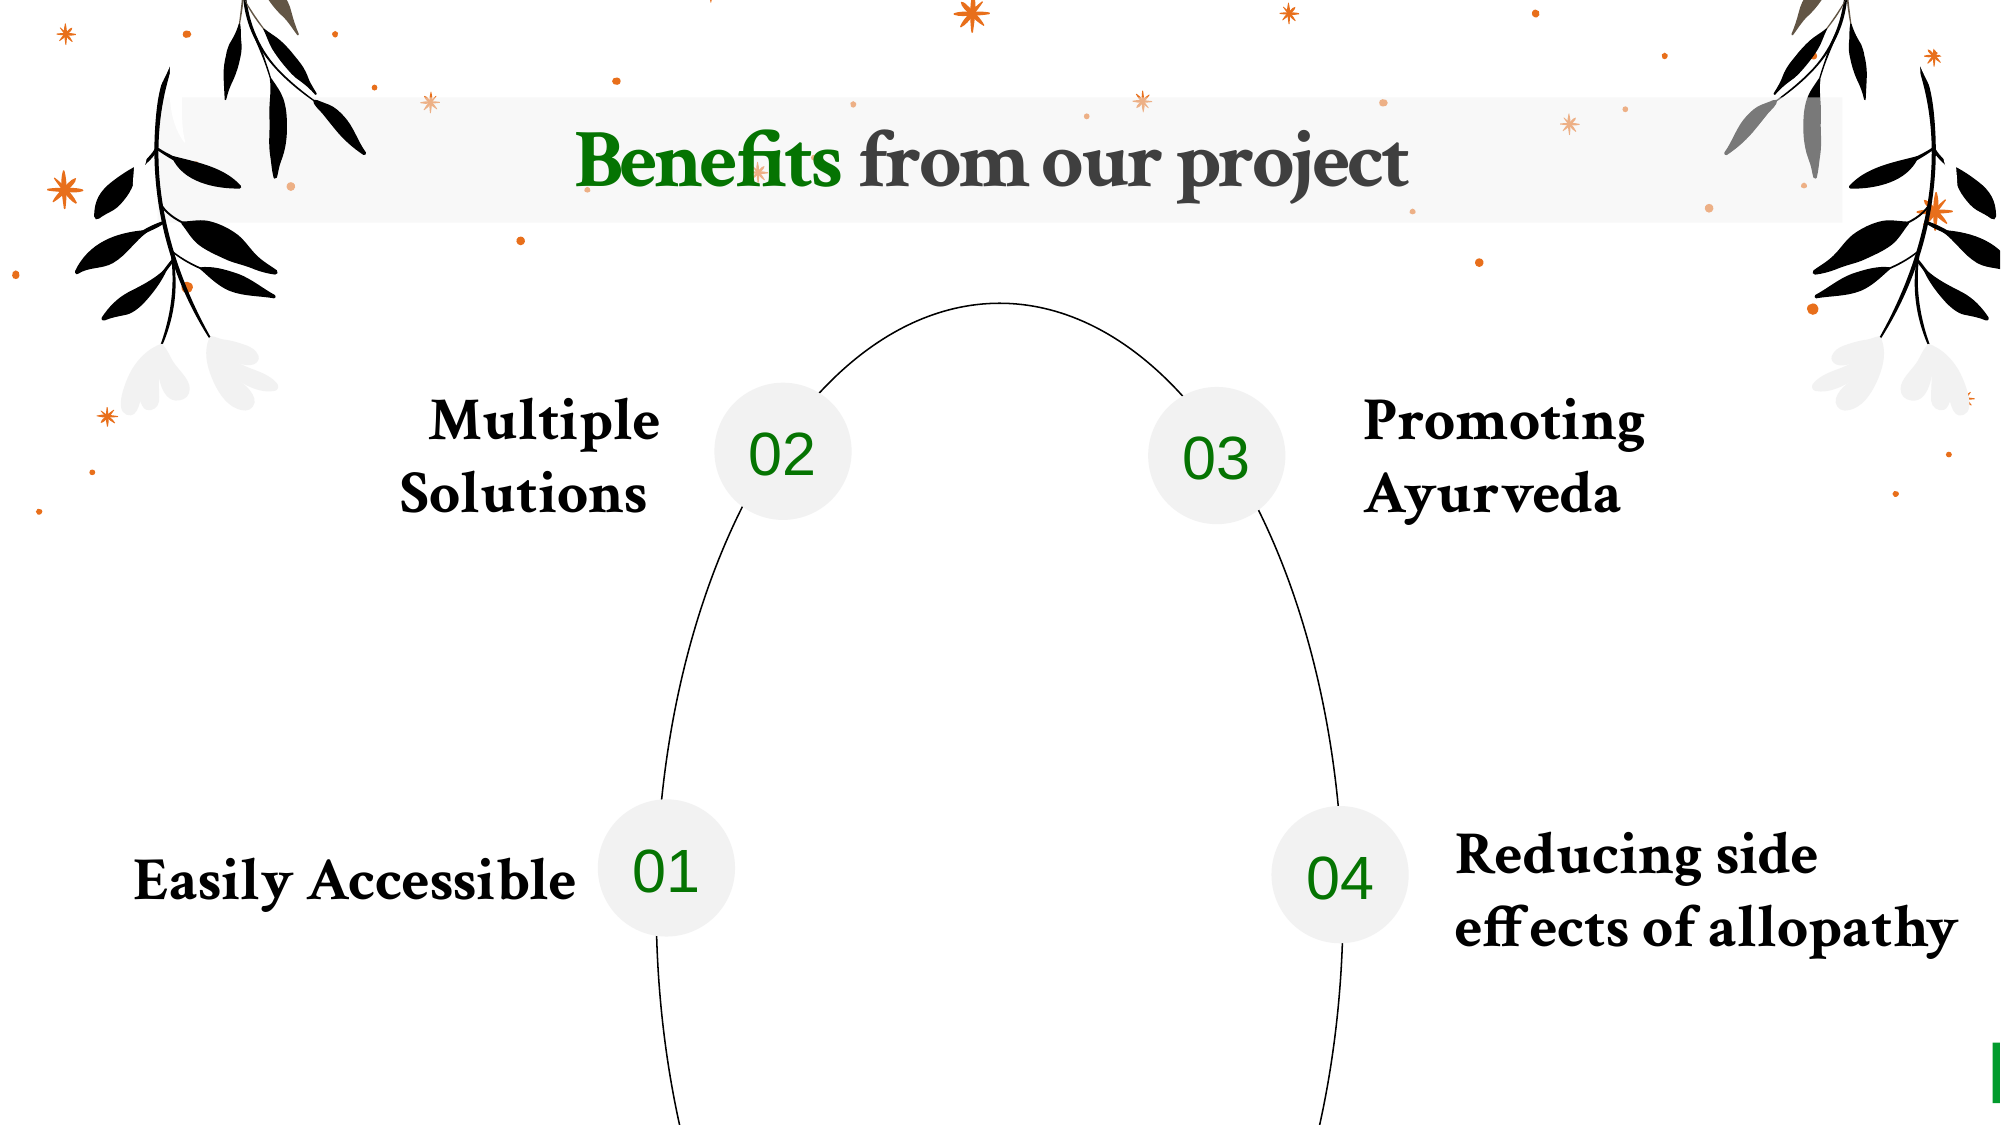

# Benefits from our project

02
03
Multiple
 Solutions
Promoting Ayurveda
01
04
Easily Accessible
Reducing side effects of allopathy